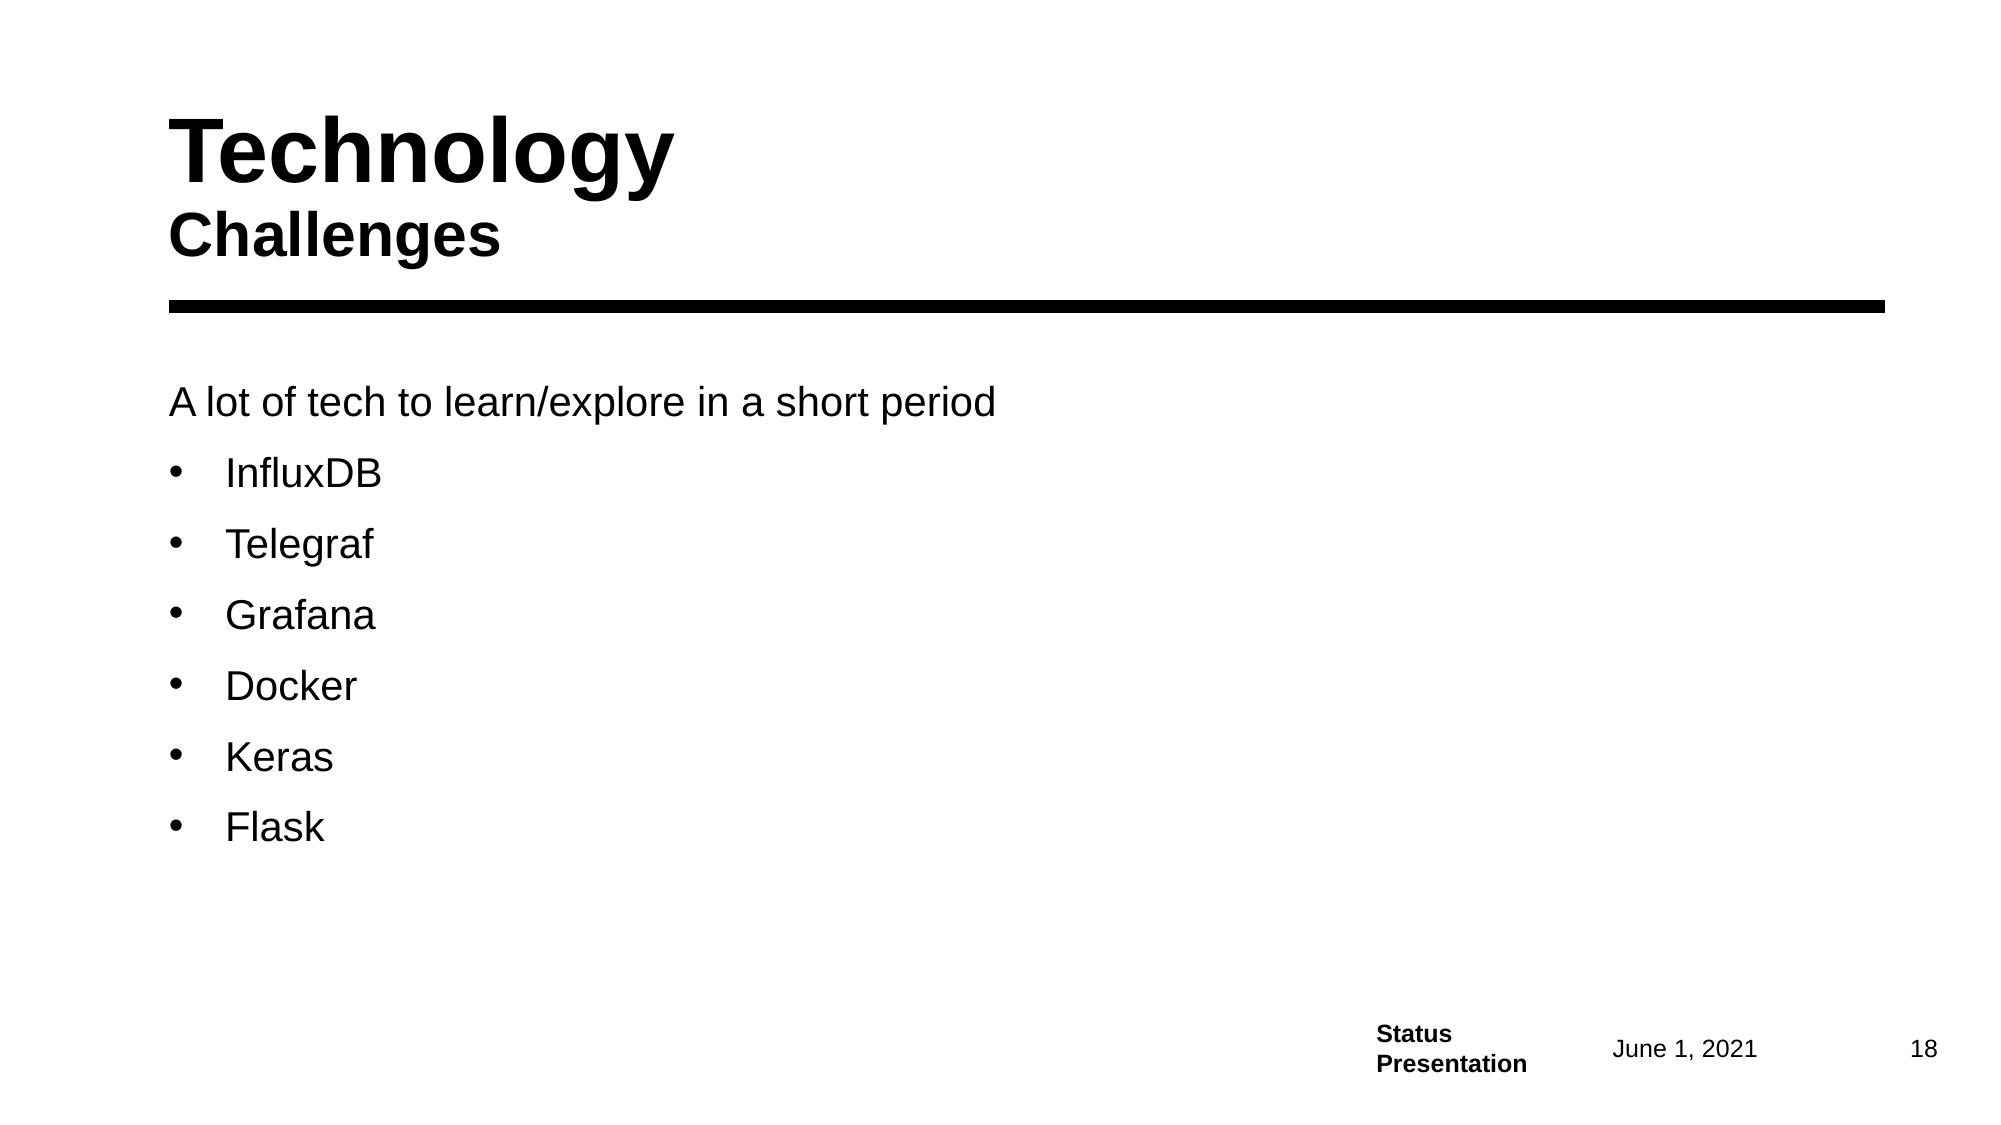

# Technology Challenges
A lot of tech to learn/explore in a short period
InfluxDB
Telegraf
Grafana
Docker
Keras
Flask

June 1, 2021
18
Status Presentation